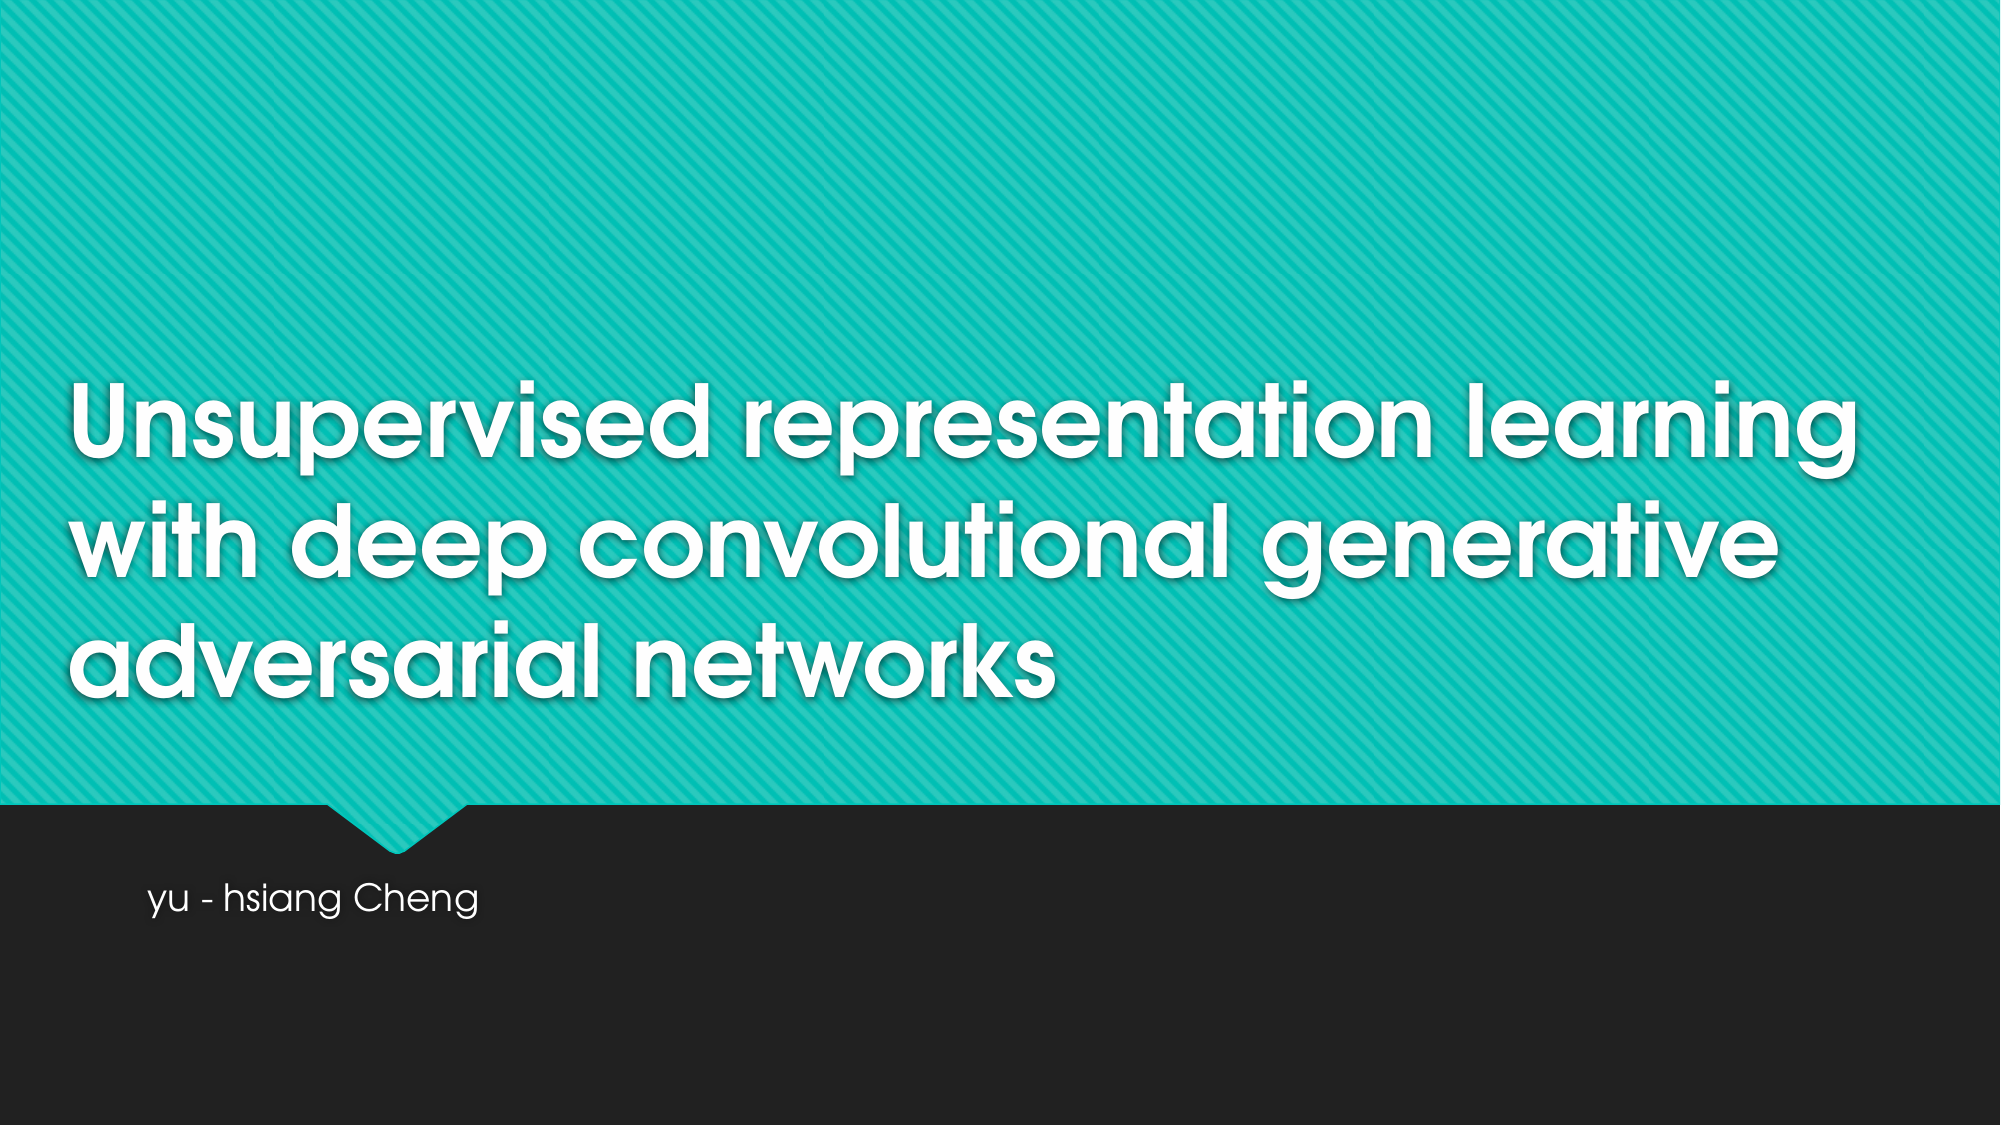

# Unsupervised representation learning with deep convolutional generative adversarial networks
yu - hsiang Cheng